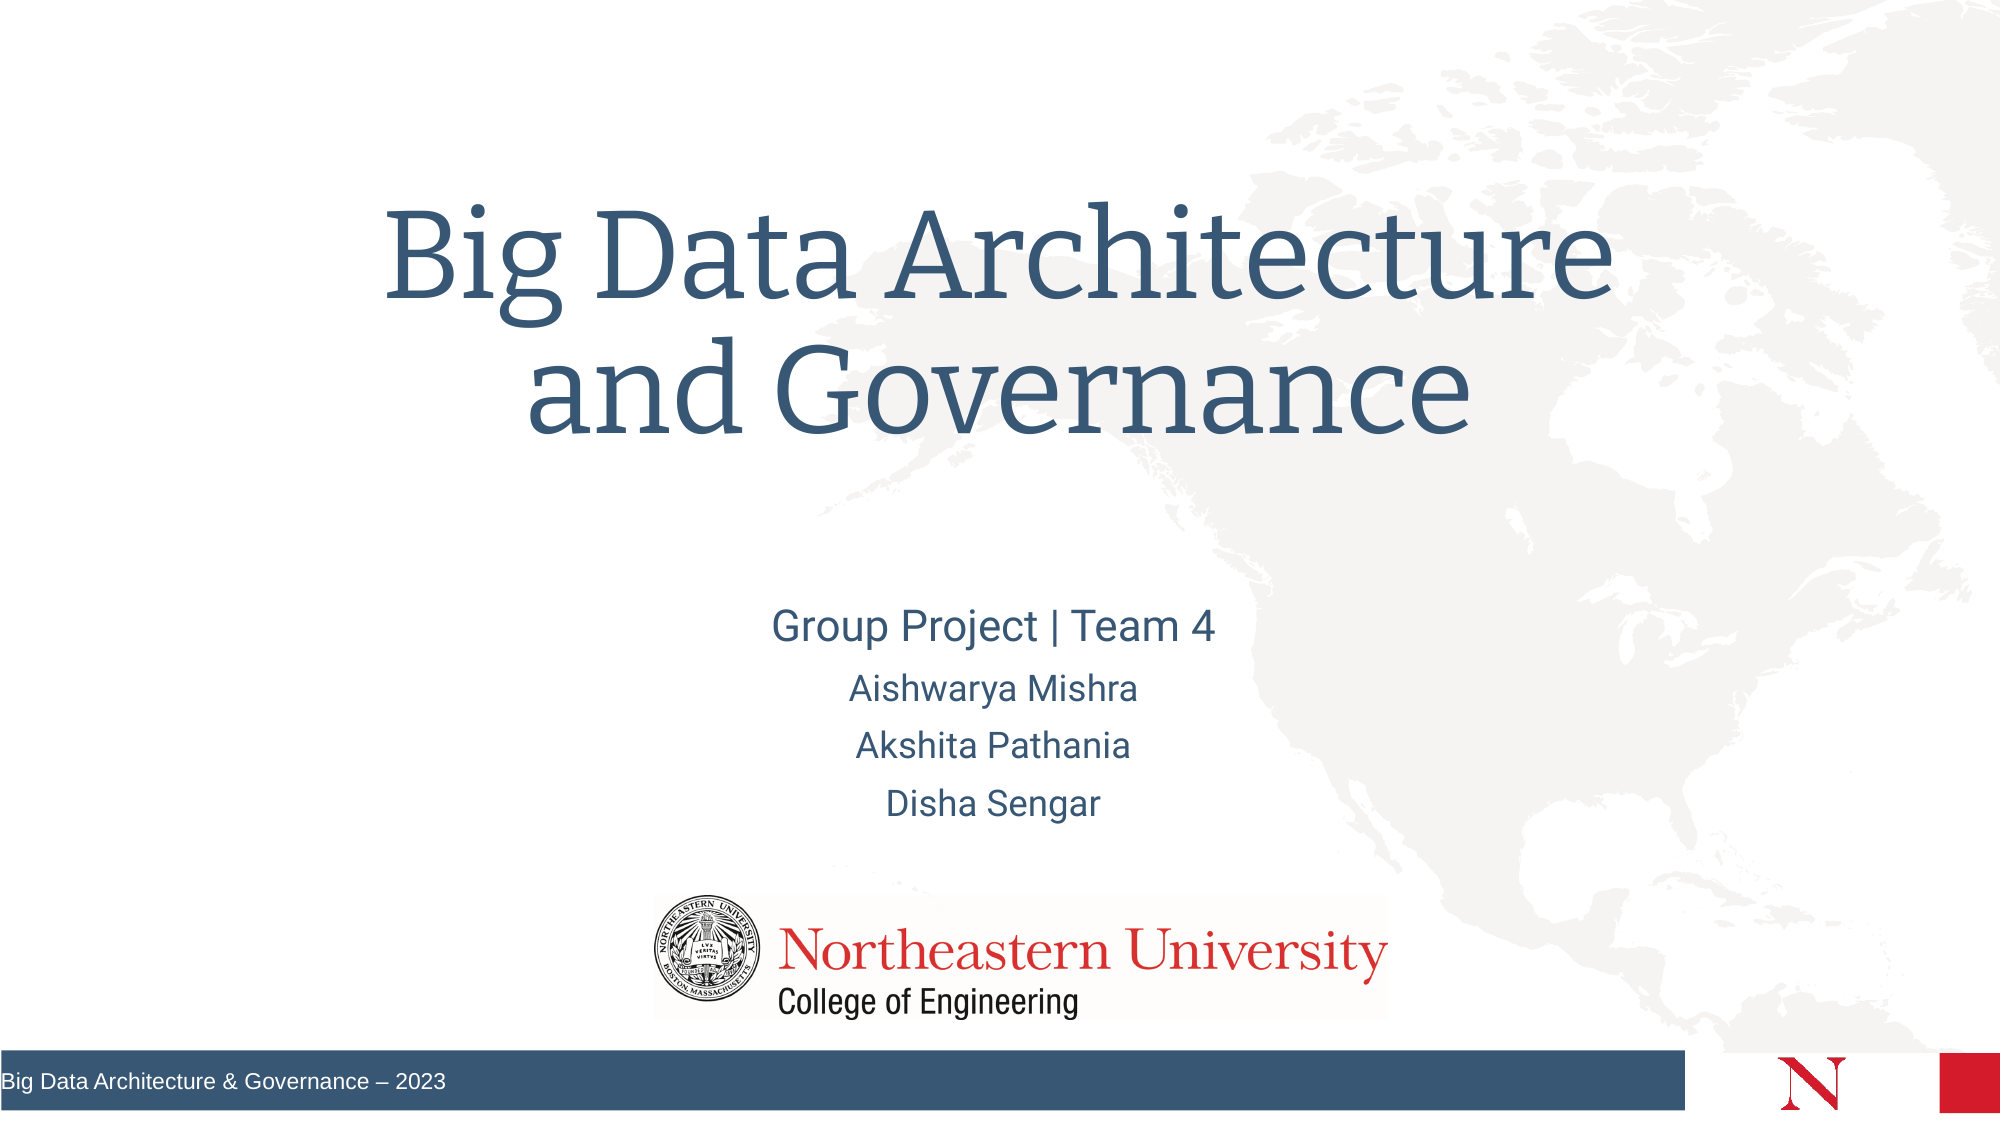

# Big Data Architecture and Governance

Group Project | Team 4
Aishwarya Mishra
Akshita Pathania
Disha Sengar